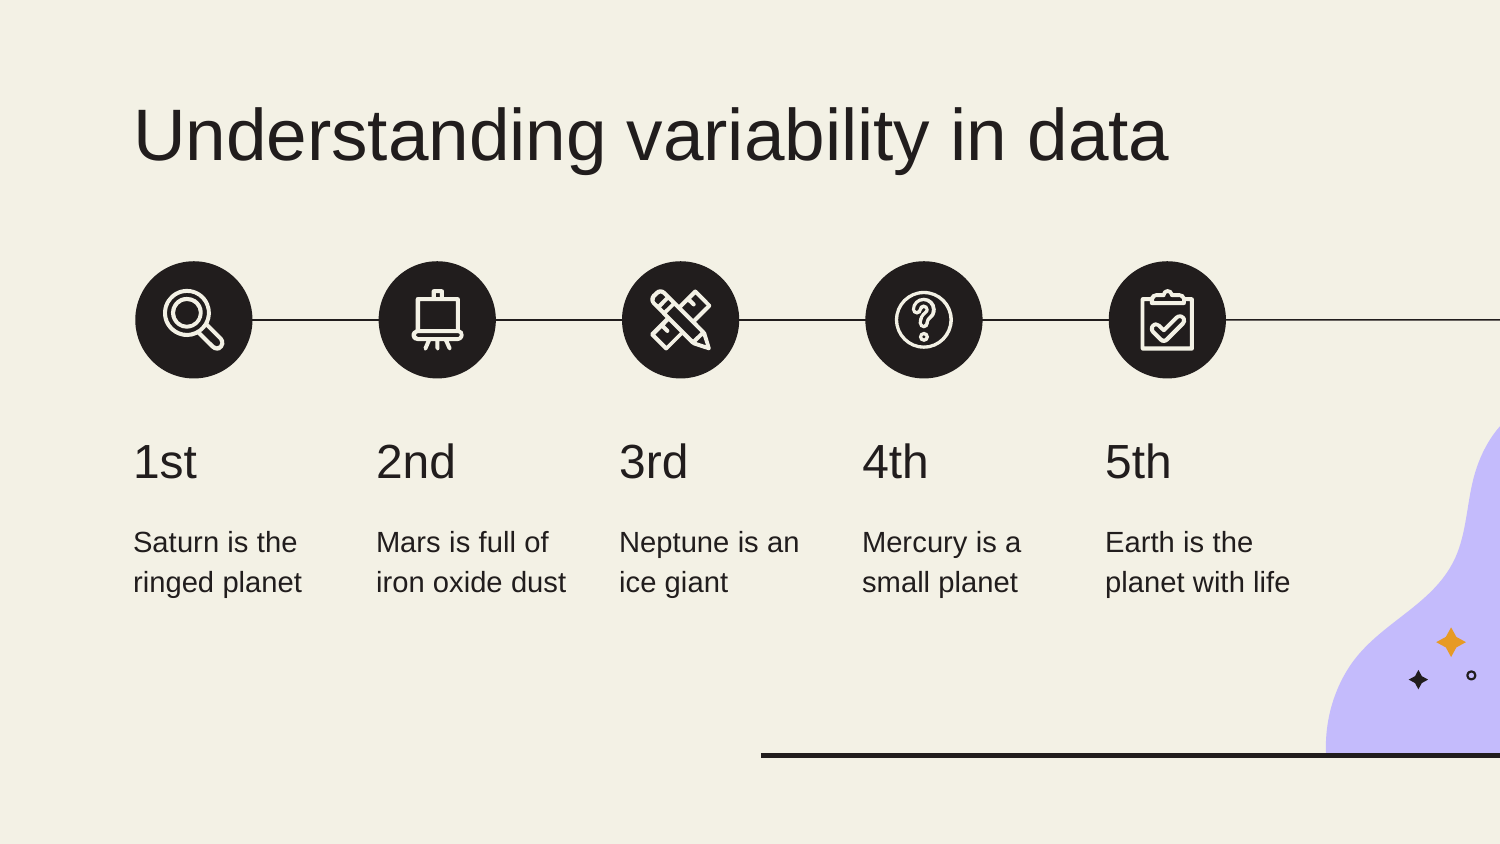

# Understanding variability in data

1st
2nd
3rd
4th
5th
Saturn is the ringed planet
Mars is full of iron oxide dust
Neptune is an ice giant
Mercury is a small planet
Earth is the planet with life